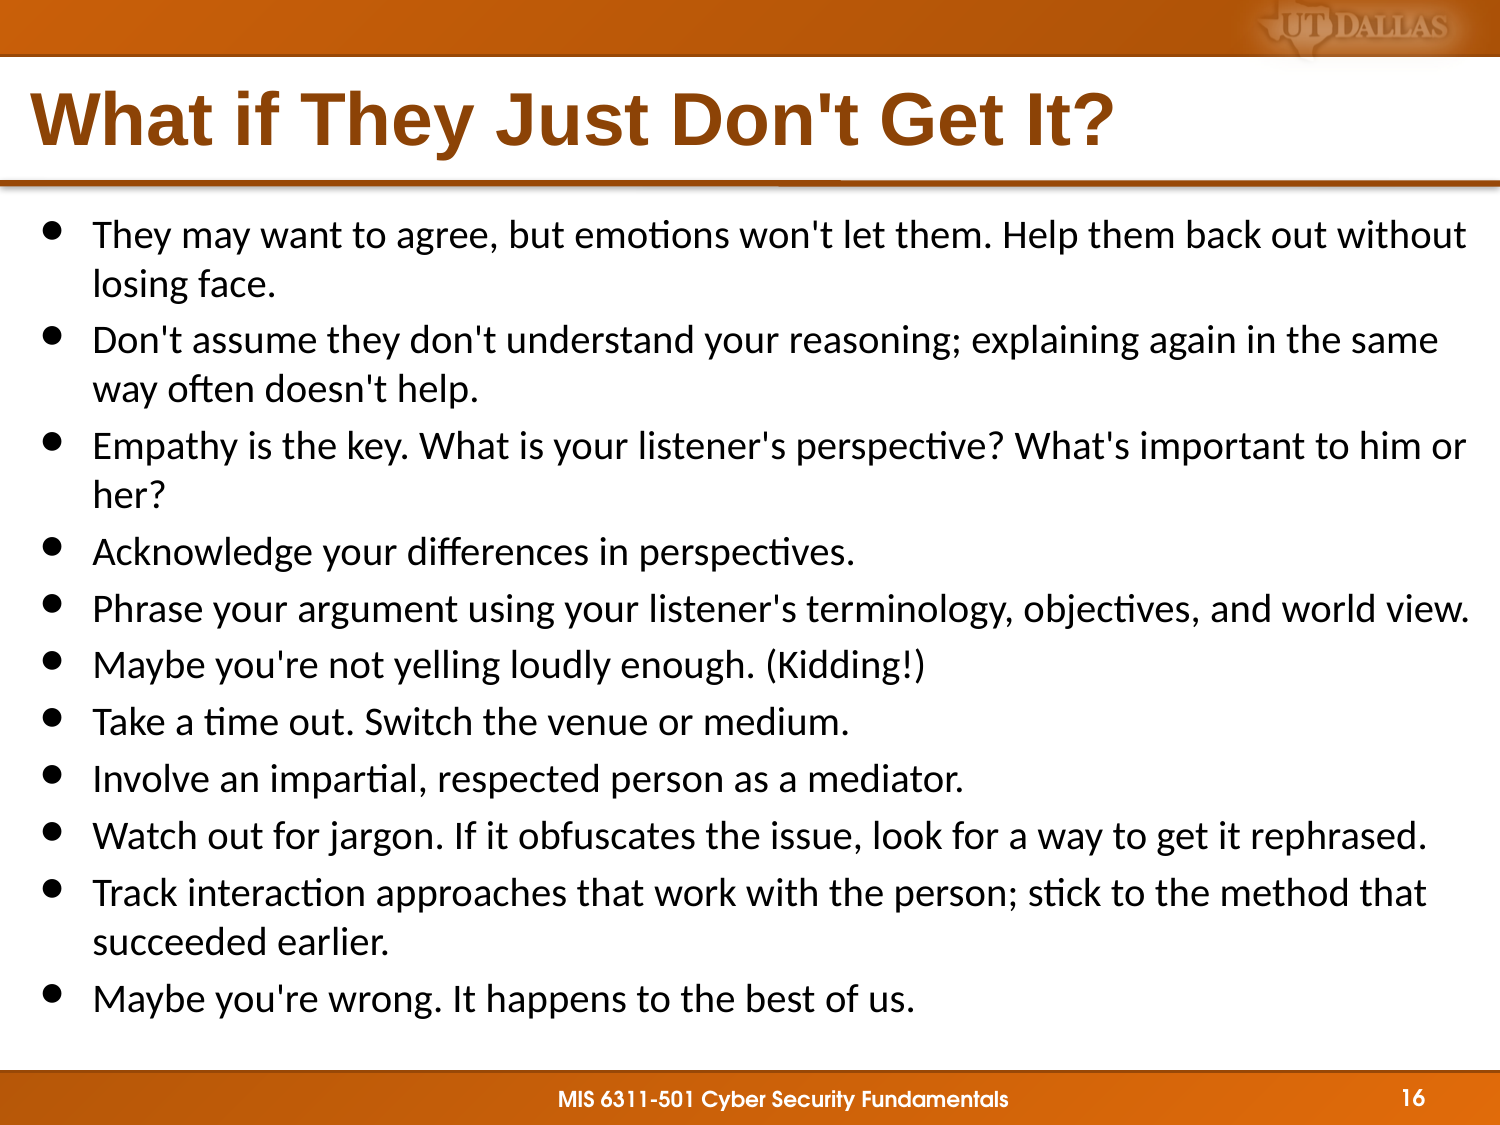

# What if They Just Don't Get It?
They may want to agree, but emotions won't let them. Help them back out without losing face.
Don't assume they don't understand your reasoning; explaining again in the same way often doesn't help.
Empathy is the key. What is your listener's perspective? What's important to him or her?
Acknowledge your differences in perspectives.
Phrase your argument using your listener's terminology, objectives, and world view.
Maybe you're not yelling loudly enough. (Kidding!)
Take a time out. Switch the venue or medium.
Involve an impartial, respected person as a mediator.
Watch out for jargon. If it obfuscates the issue, look for a way to get it rephrased.
Track interaction approaches that work with the person; stick to the method that succeeded earlier.
Maybe you're wrong. It happens to the best of us.
16